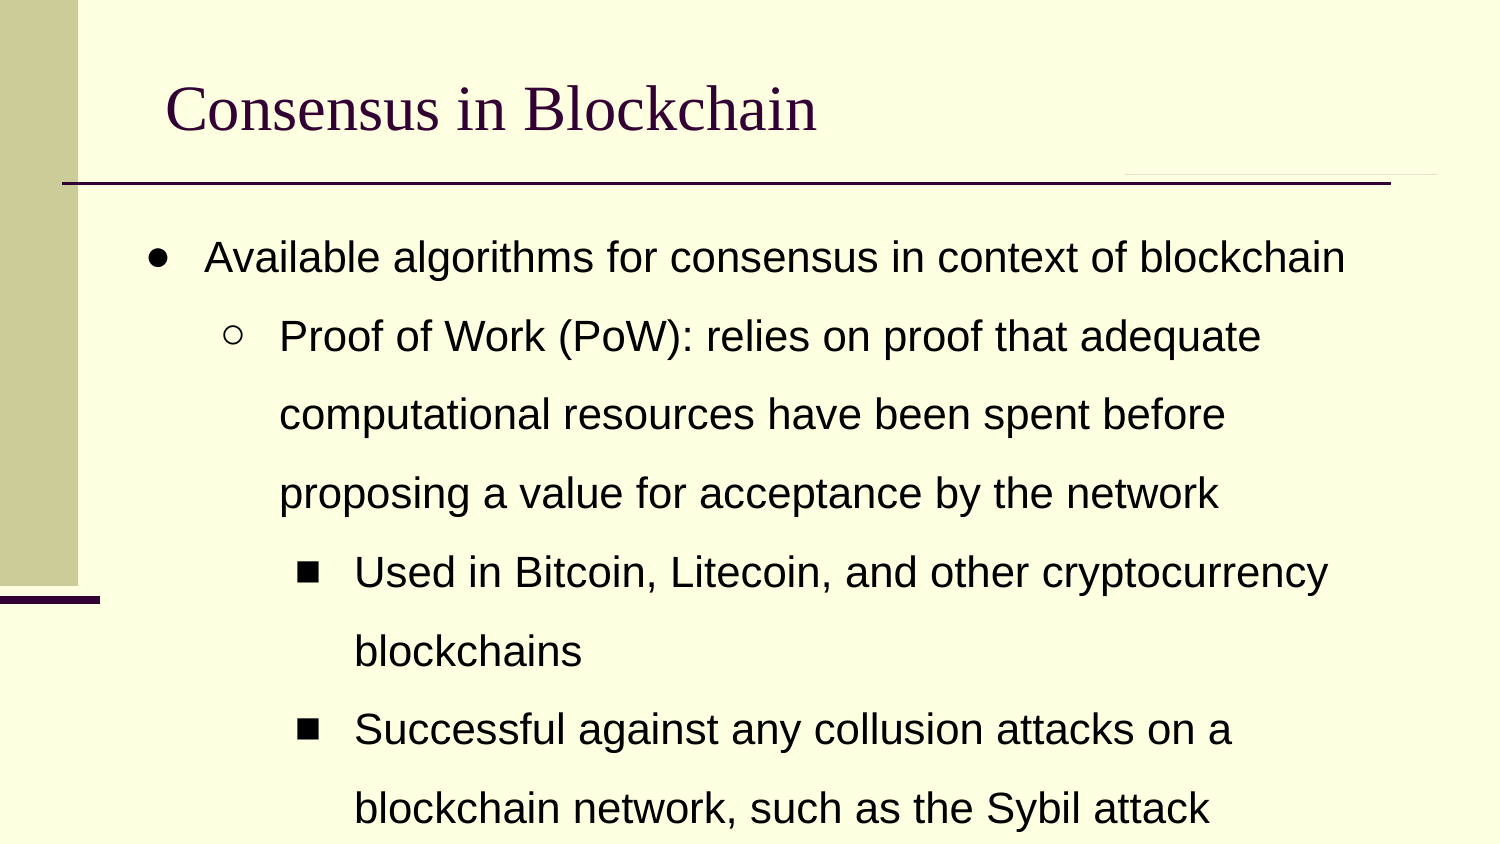

# Consensus in Blockchain
Available algorithms for consensus in context of blockchain
Proof of Work (PoW): relies on proof that adequate computational resources have been spent before proposing a value for acceptance by the network
Used in Bitcoin, Litecoin, and other cryptocurrency blockchains
Successful against any collusion attacks on a blockchain network, such as the Sybil attack